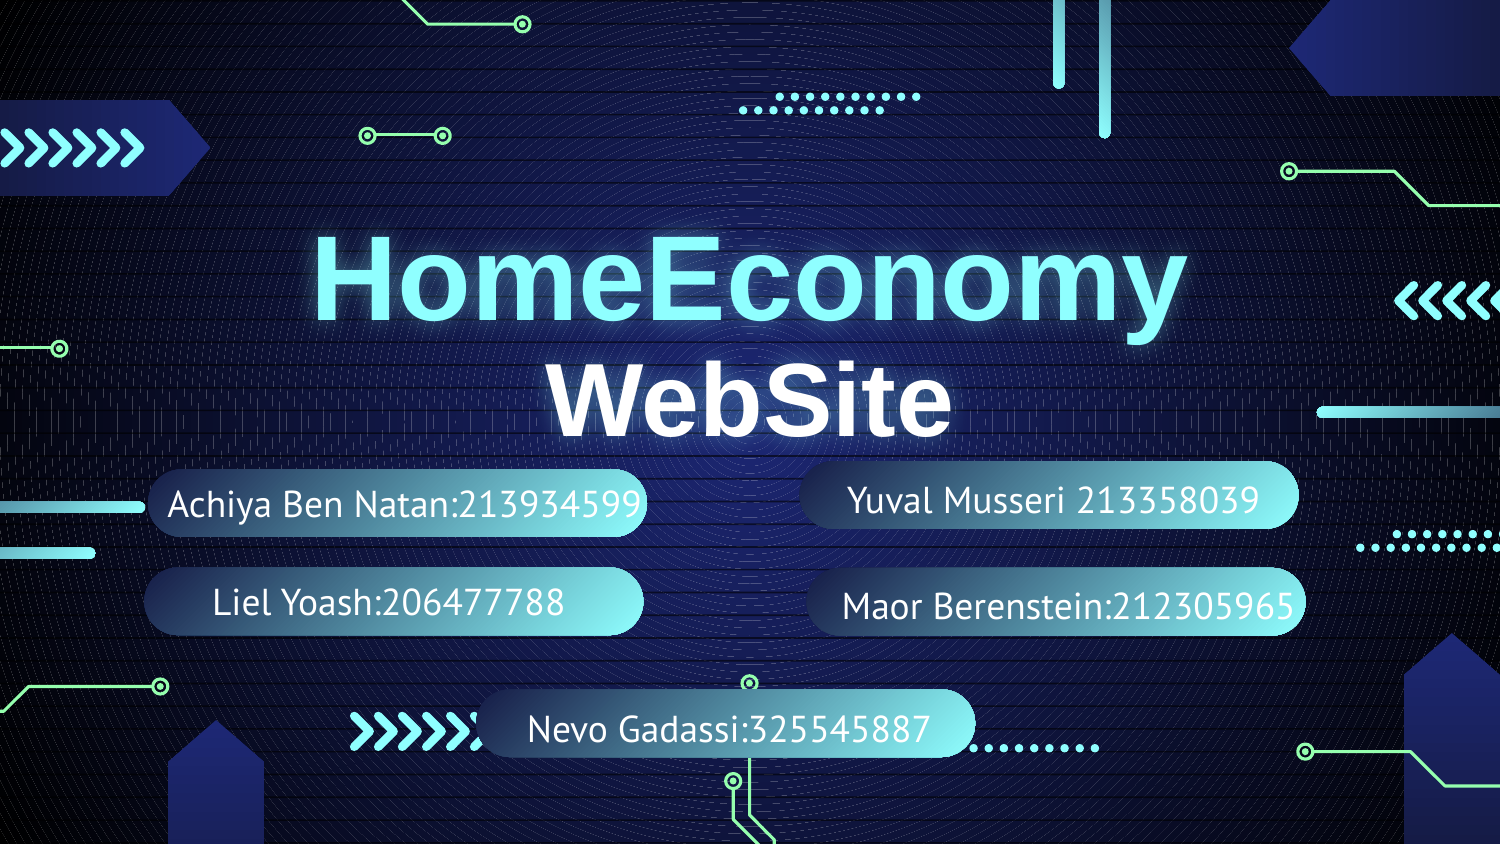

# HomeEconomy WebSite

Yuval Musseri 213358039
Achiya Ben Natan:213934599

Liel Yoash:206477788
Maor Berenstein:212305965

Nevo Gadassi:325545887